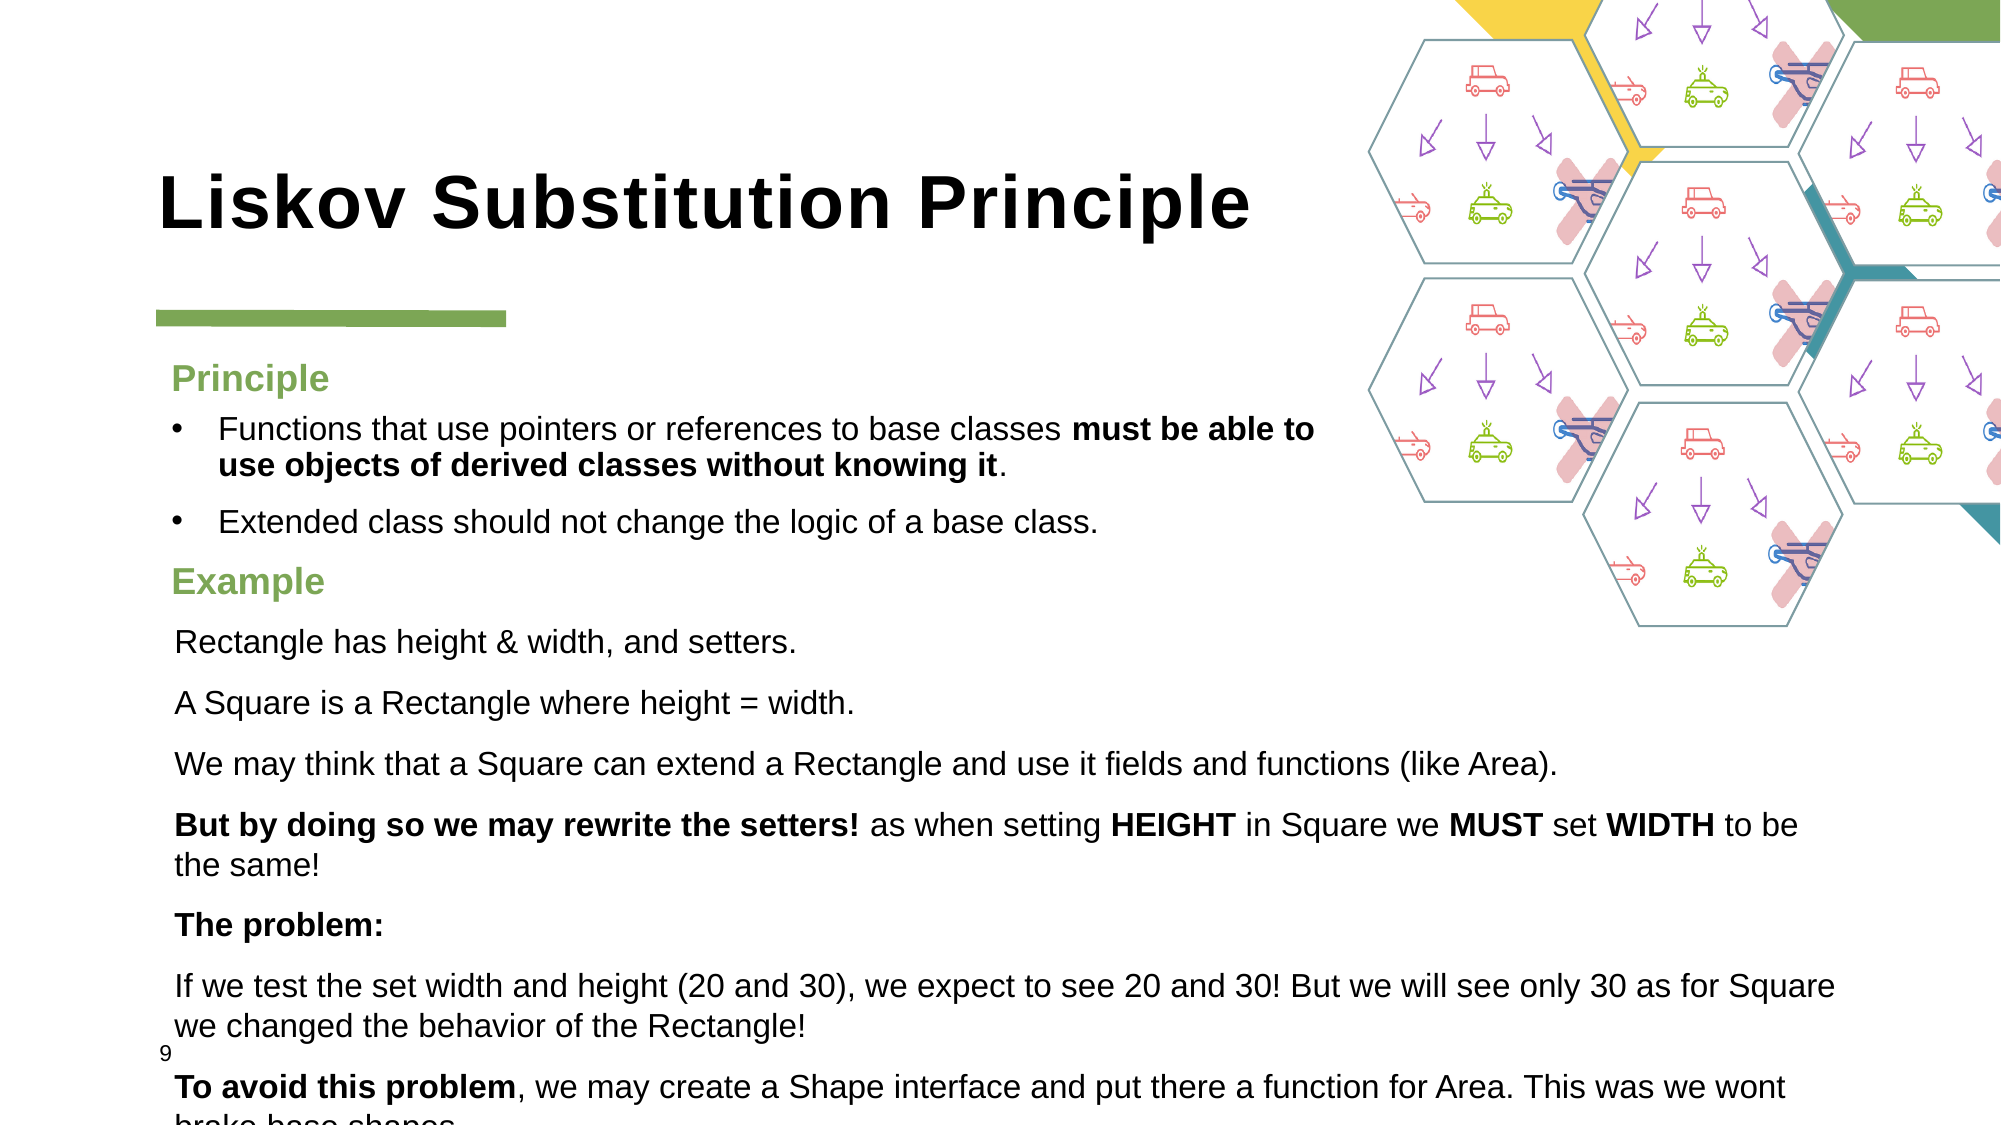

# Liskov Substitution Principle
Principle
Functions that use pointers or references to base classes must be able to use objects of derived classes without knowing it.
Extended class should not change the logic of a base class.
Example
Rectangle has height & width, and setters.
A Square is a Rectangle where height = width.
We may think that a Square can extend a Rectangle and use it fields and functions (like Area).
But by doing so we may rewrite the setters! as when setting HEIGHT in Square we MUST set WIDTH to be the same!
The problem:
If we test the set width and height (20 and 30), we expect to see 20 and 30! But we will see only 30 as for Square we changed the behavior of the Rectangle!
To avoid this problem, we may create a Shape interface and put there a function for Area. This was we wont brake base shapes.

9